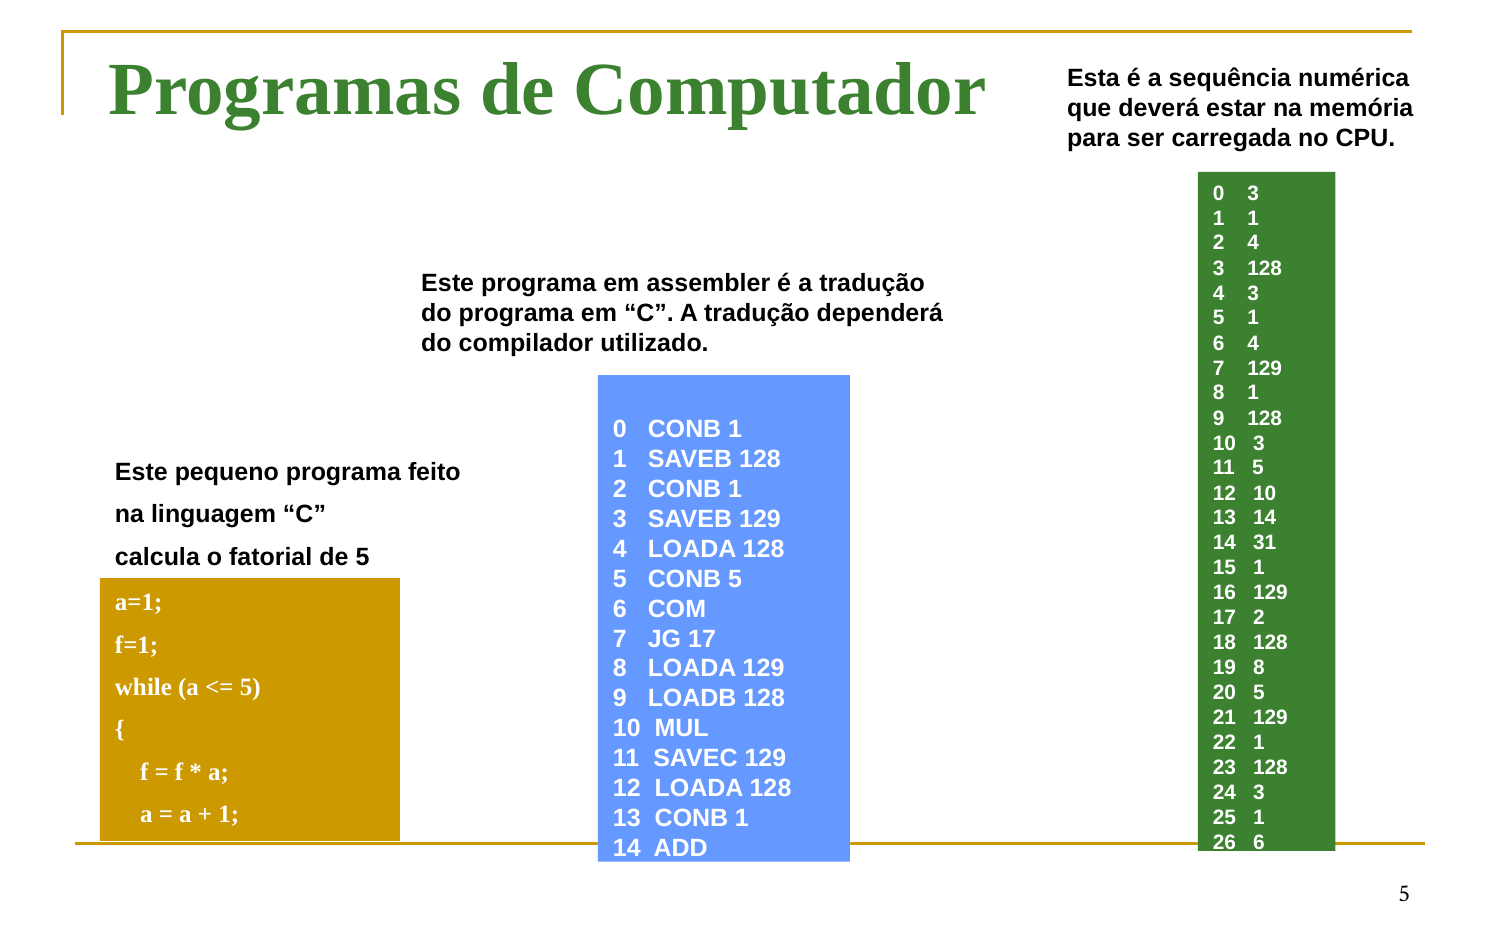

Programas de Computador
Esta é a sequência numérica que deverá estar na memória para ser carregada no CPU.
0    3
1    1
2    4
3    128
4    3
5    1
6    4
7    129
8    1
9    128
10   3
11   5
12   10
13   14
14   31
15   1
16   129
17   2
18   128
19   8
20   5
21   129
22   1
23   128
24   3
25   1
26   6
27   5
28   128
29   11
30   8
31   18
Este programa em assembler é a tradução do programa em “C”. A tradução dependerá do compilador utilizado.
0   CONB 1
1   SAVEB 128
2   CONB 1
3   SAVEB 129
4   LOADA 128
5   CONB 5
6   COM
7   JG 17
8   LOADA 129
9   LOADB 128
10  MUL
11  SAVEC 129
12  LOADA 128
13  CONB 1
14  ADD
15  SAVEC 128
16  JUMP 4
17  STOP
Este pequeno programa feito
na linguagem “C”
calcula o fatorial de 5
a=1;
f=1;
while (a <= 5)
{
    f = f * a;
    a = a + 1;
}
5